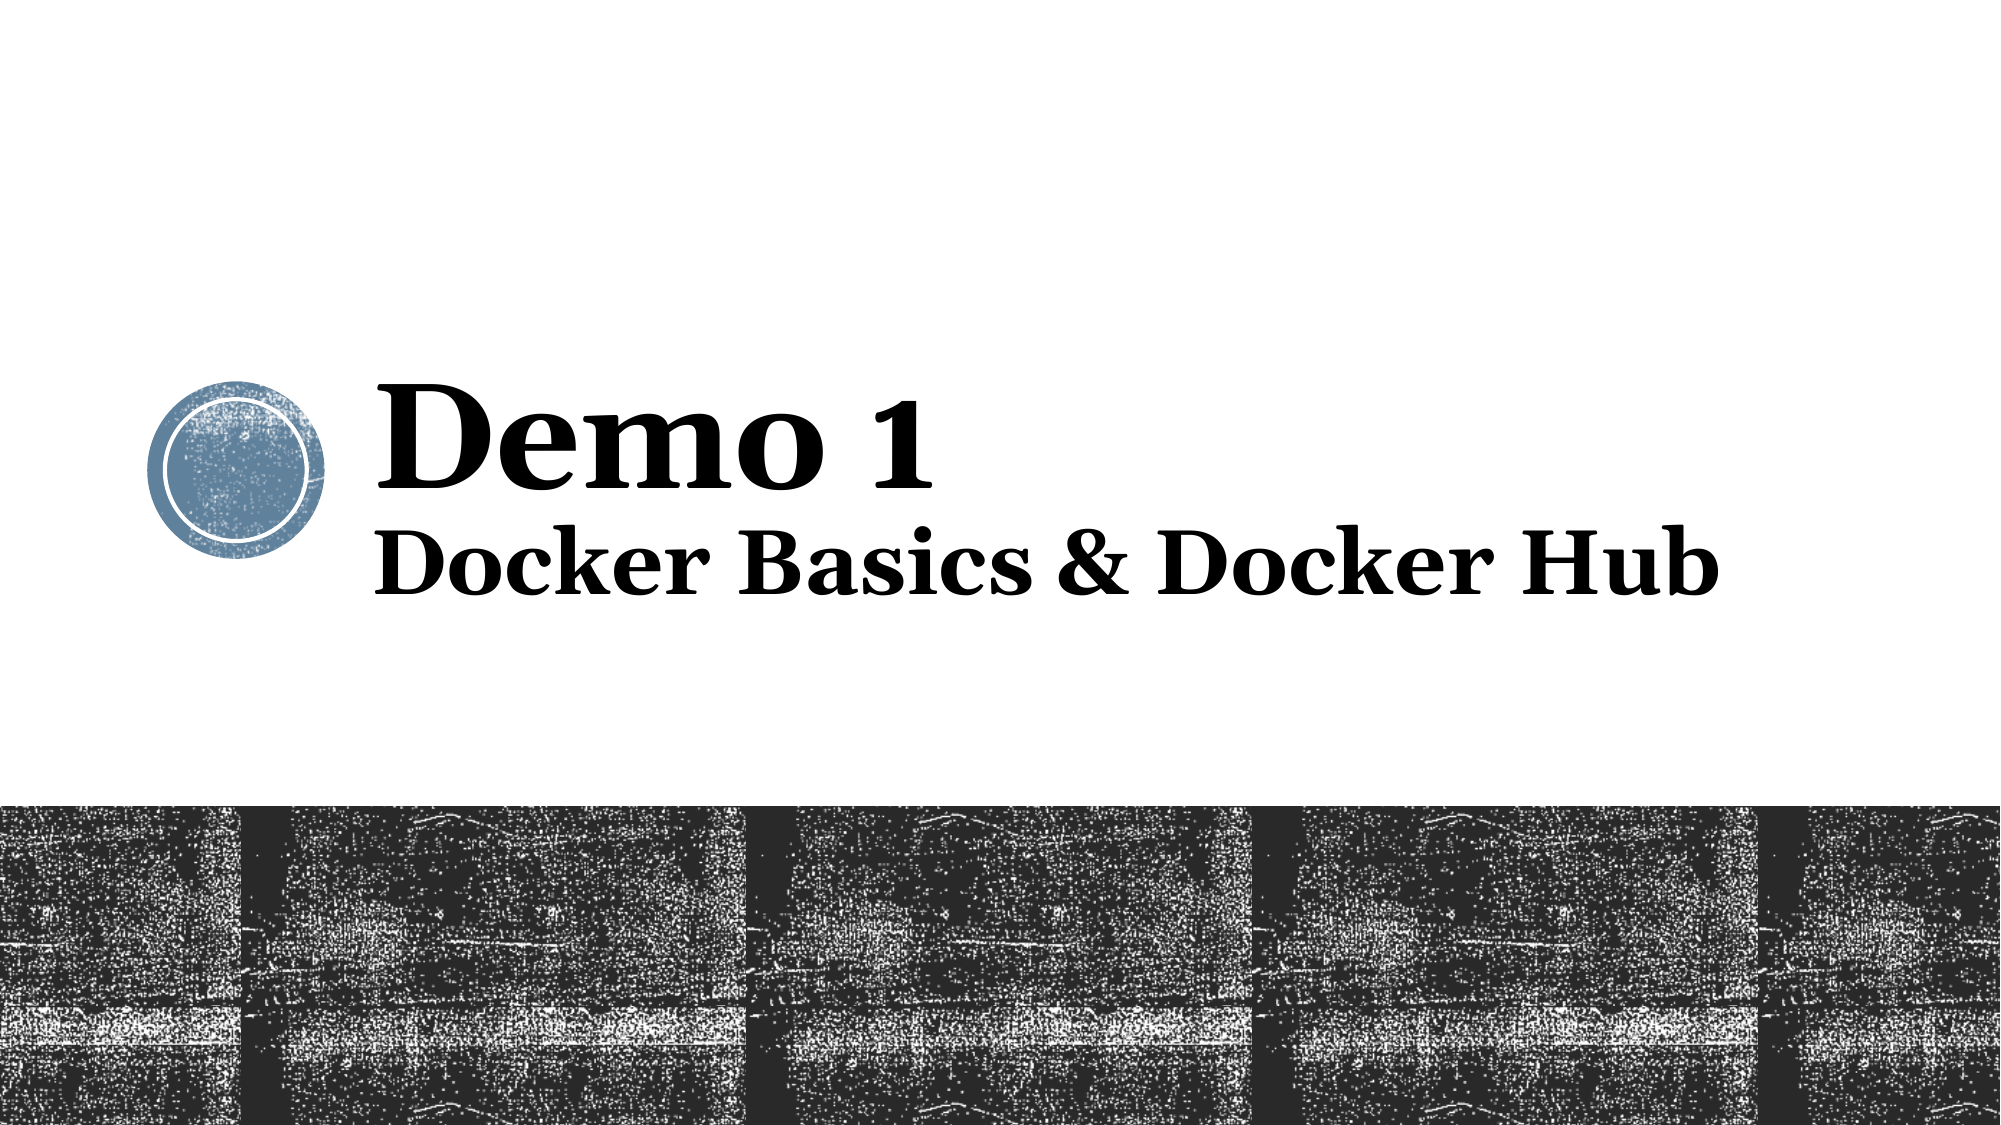

# Demo 1 Docker Basics & Docker Hub